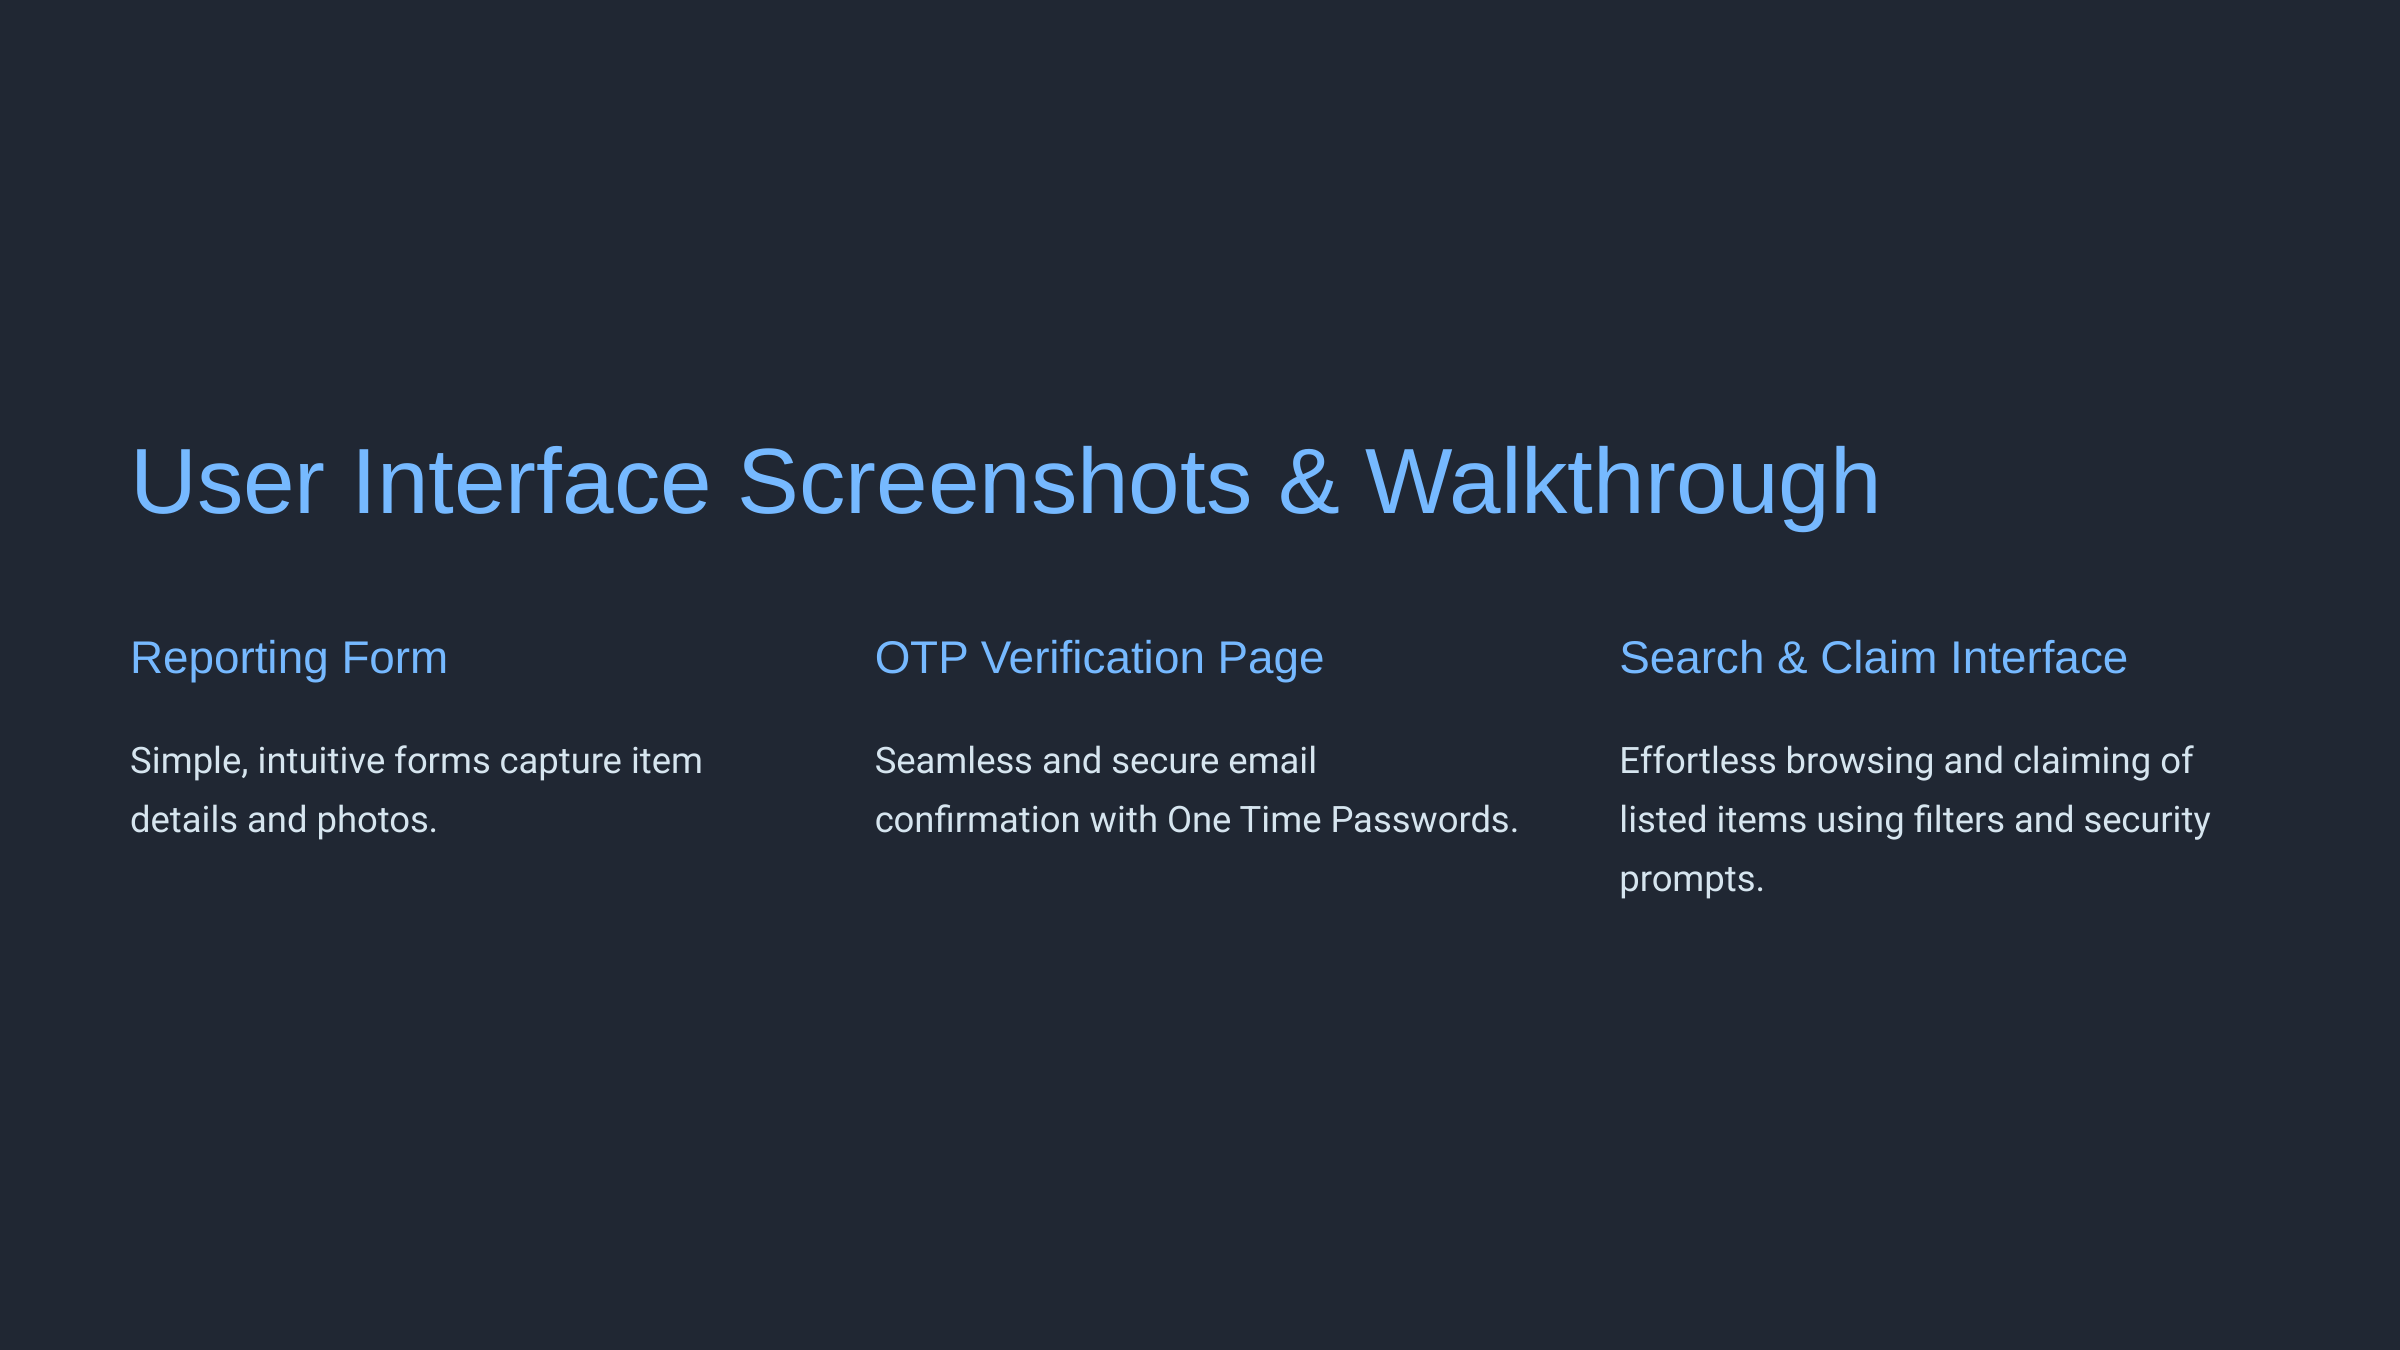

User Interface Screenshots & Walkthrough
Reporting Form
OTP Verification Page
Search & Claim Interface
Simple, intuitive forms capture item details and photos.
Seamless and secure email confirmation with One Time Passwords.
Effortless browsing and claiming of listed items using filters and security prompts.